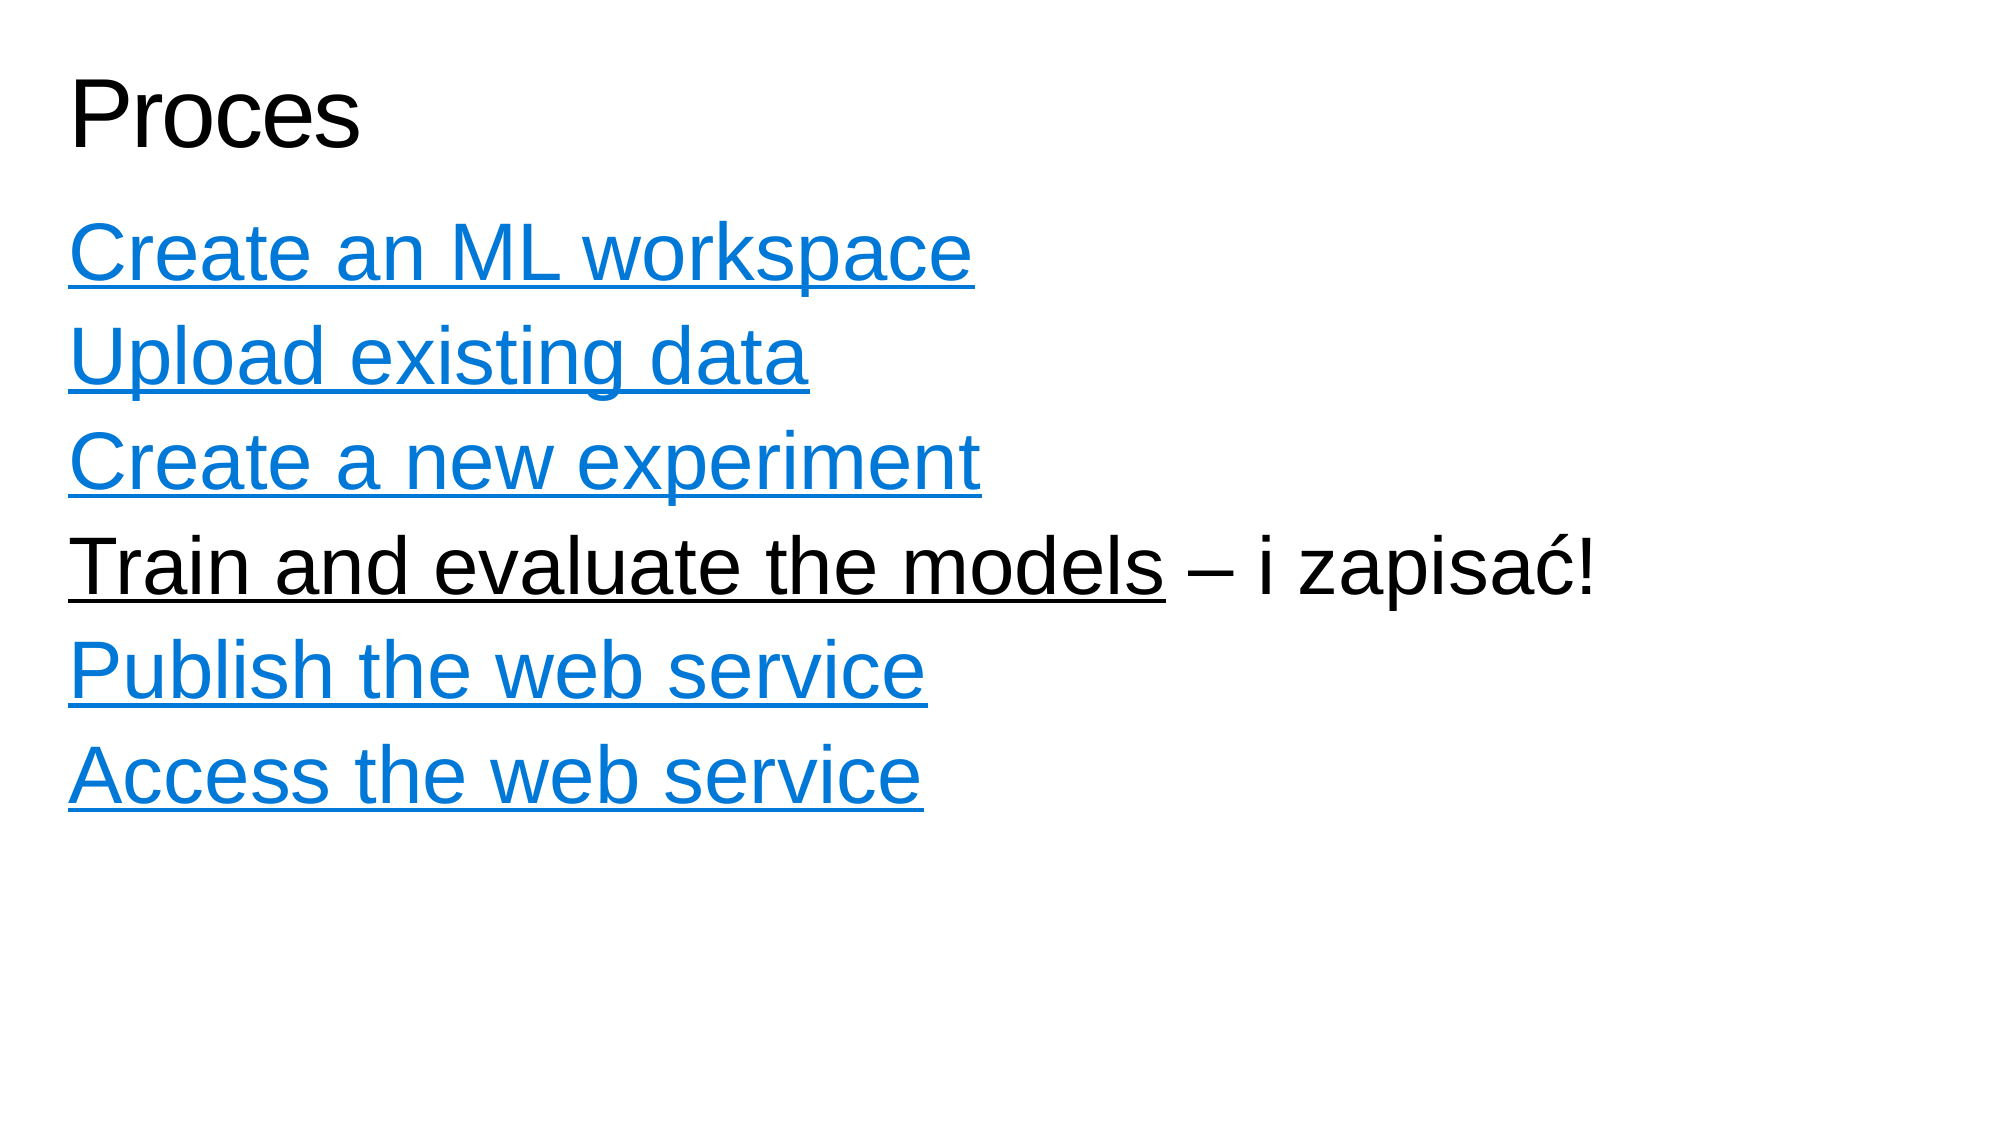

# Proces
Create an ML workspace
Upload existing data
Create a new experiment
Train and evaluate the models – i zapisać!
Publish the web service
Access the web service